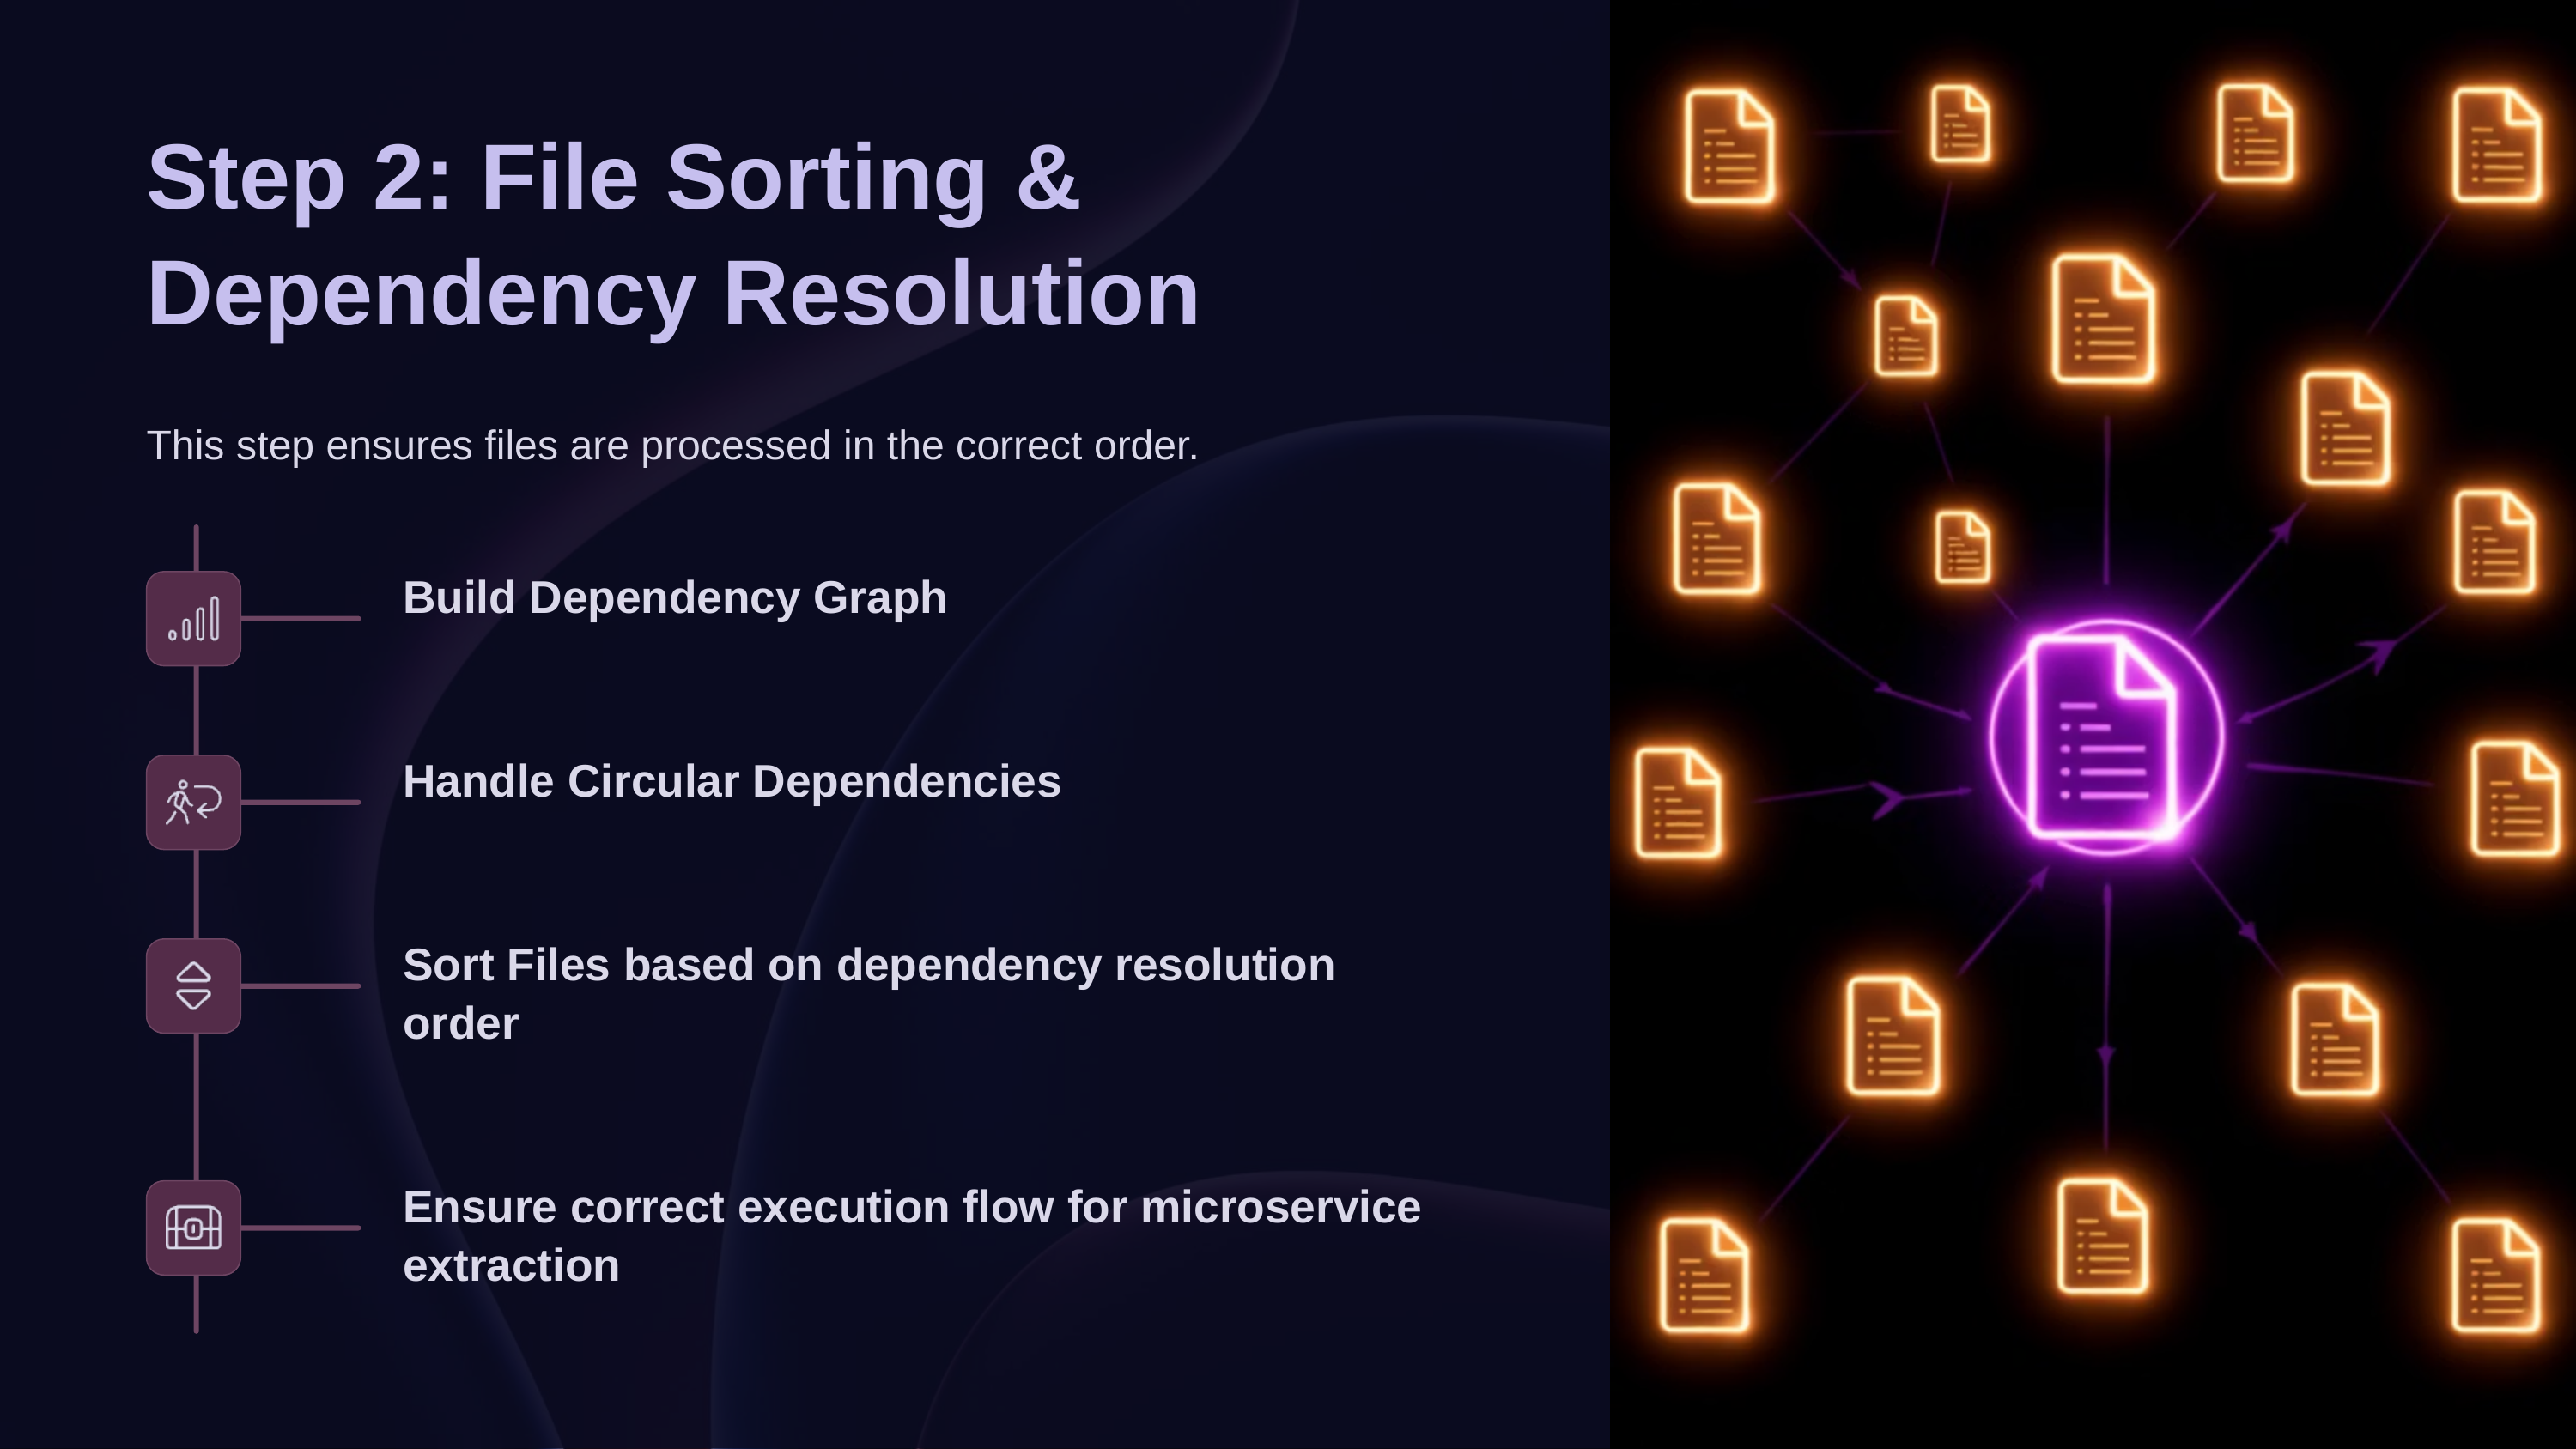

Step 2: File Sorting & Dependency Resolution

This step ensures files are processed in the correct order.

Build Dependency Graph

Handle Circular Dependencies

Sort Files based on dependency resolution order

Ensure correct execution flow for microservice extraction